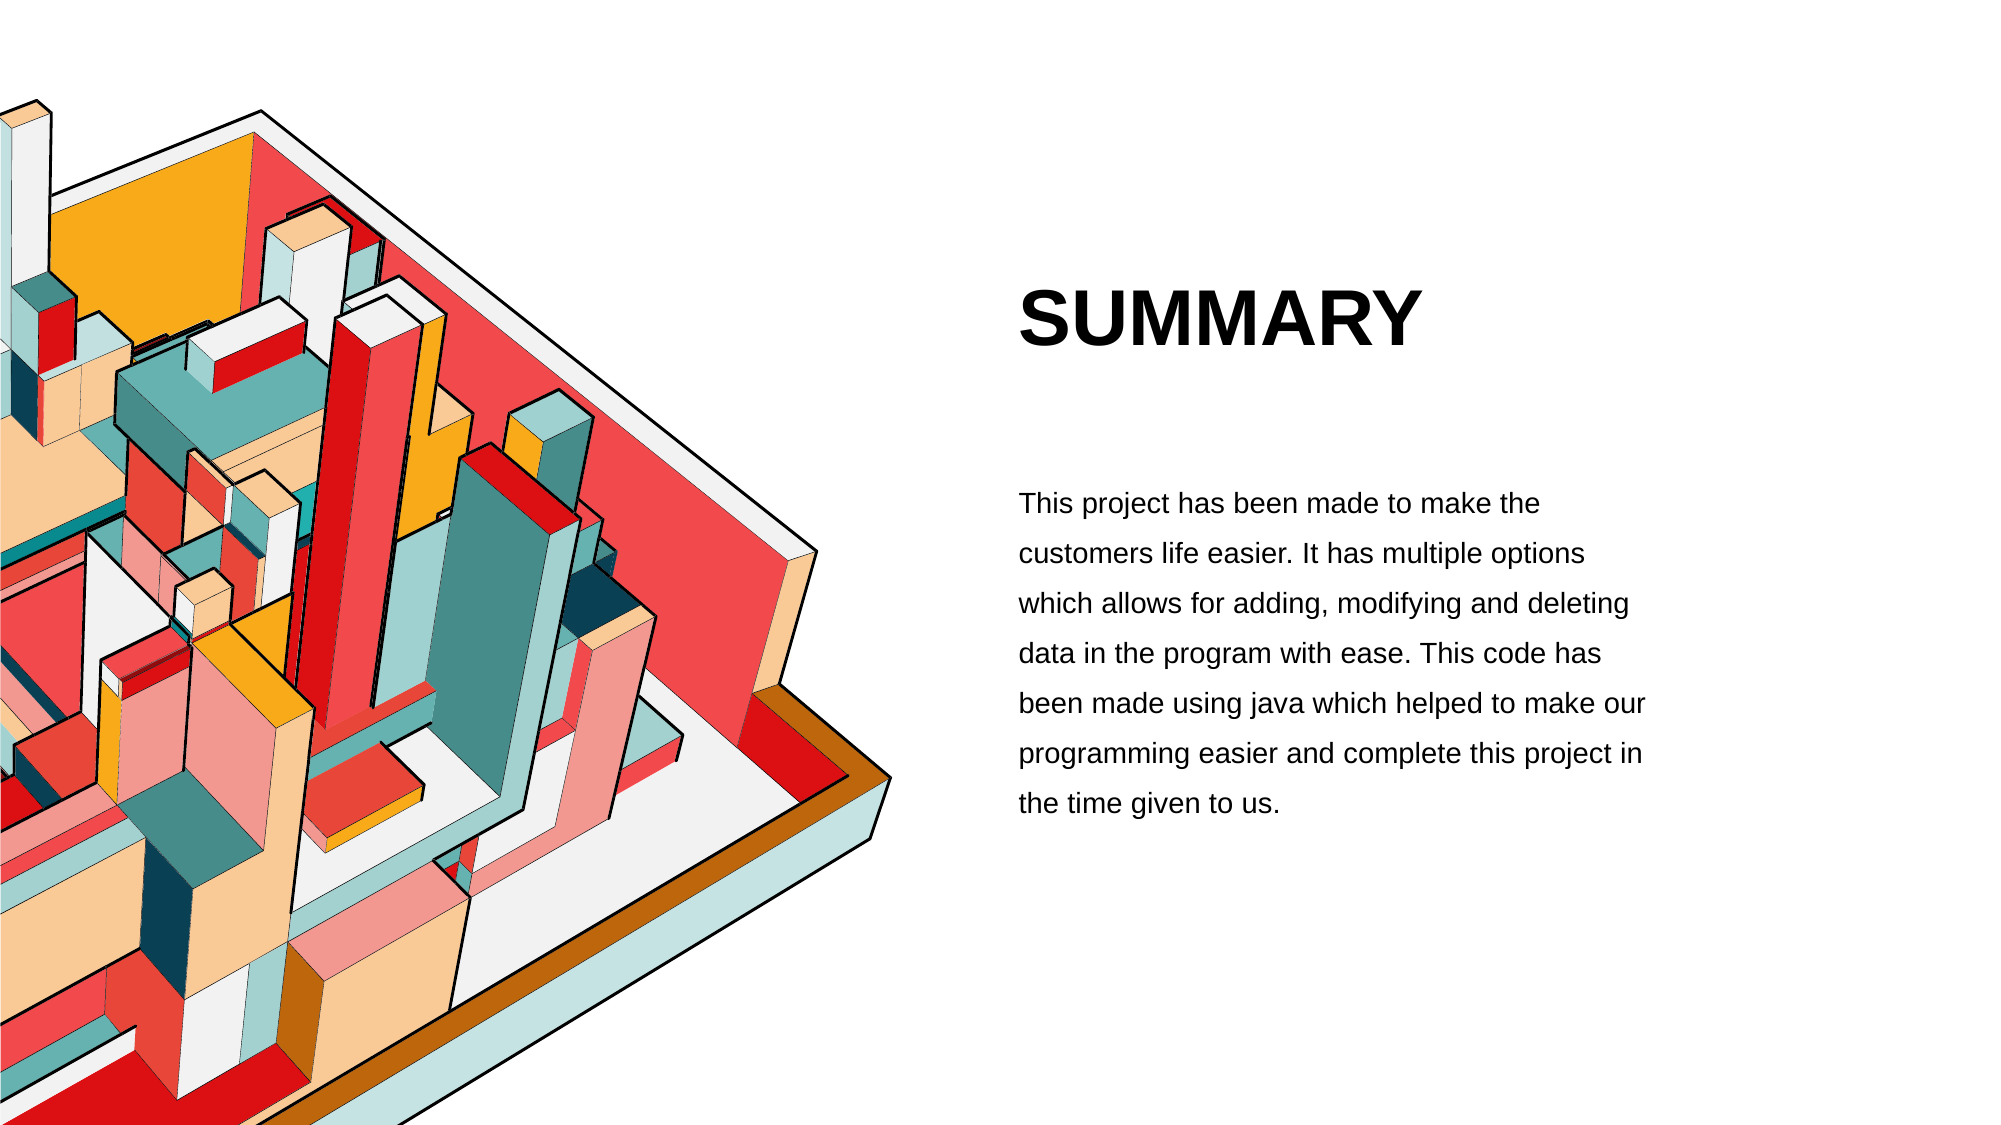

# SUMMARY
This project has been made to make the customers life easier. It has multiple options which allows for adding, modifying and deleting data in the program with ease. This code has been made using java which helped to make our programming easier and complete this project in the time given to us.